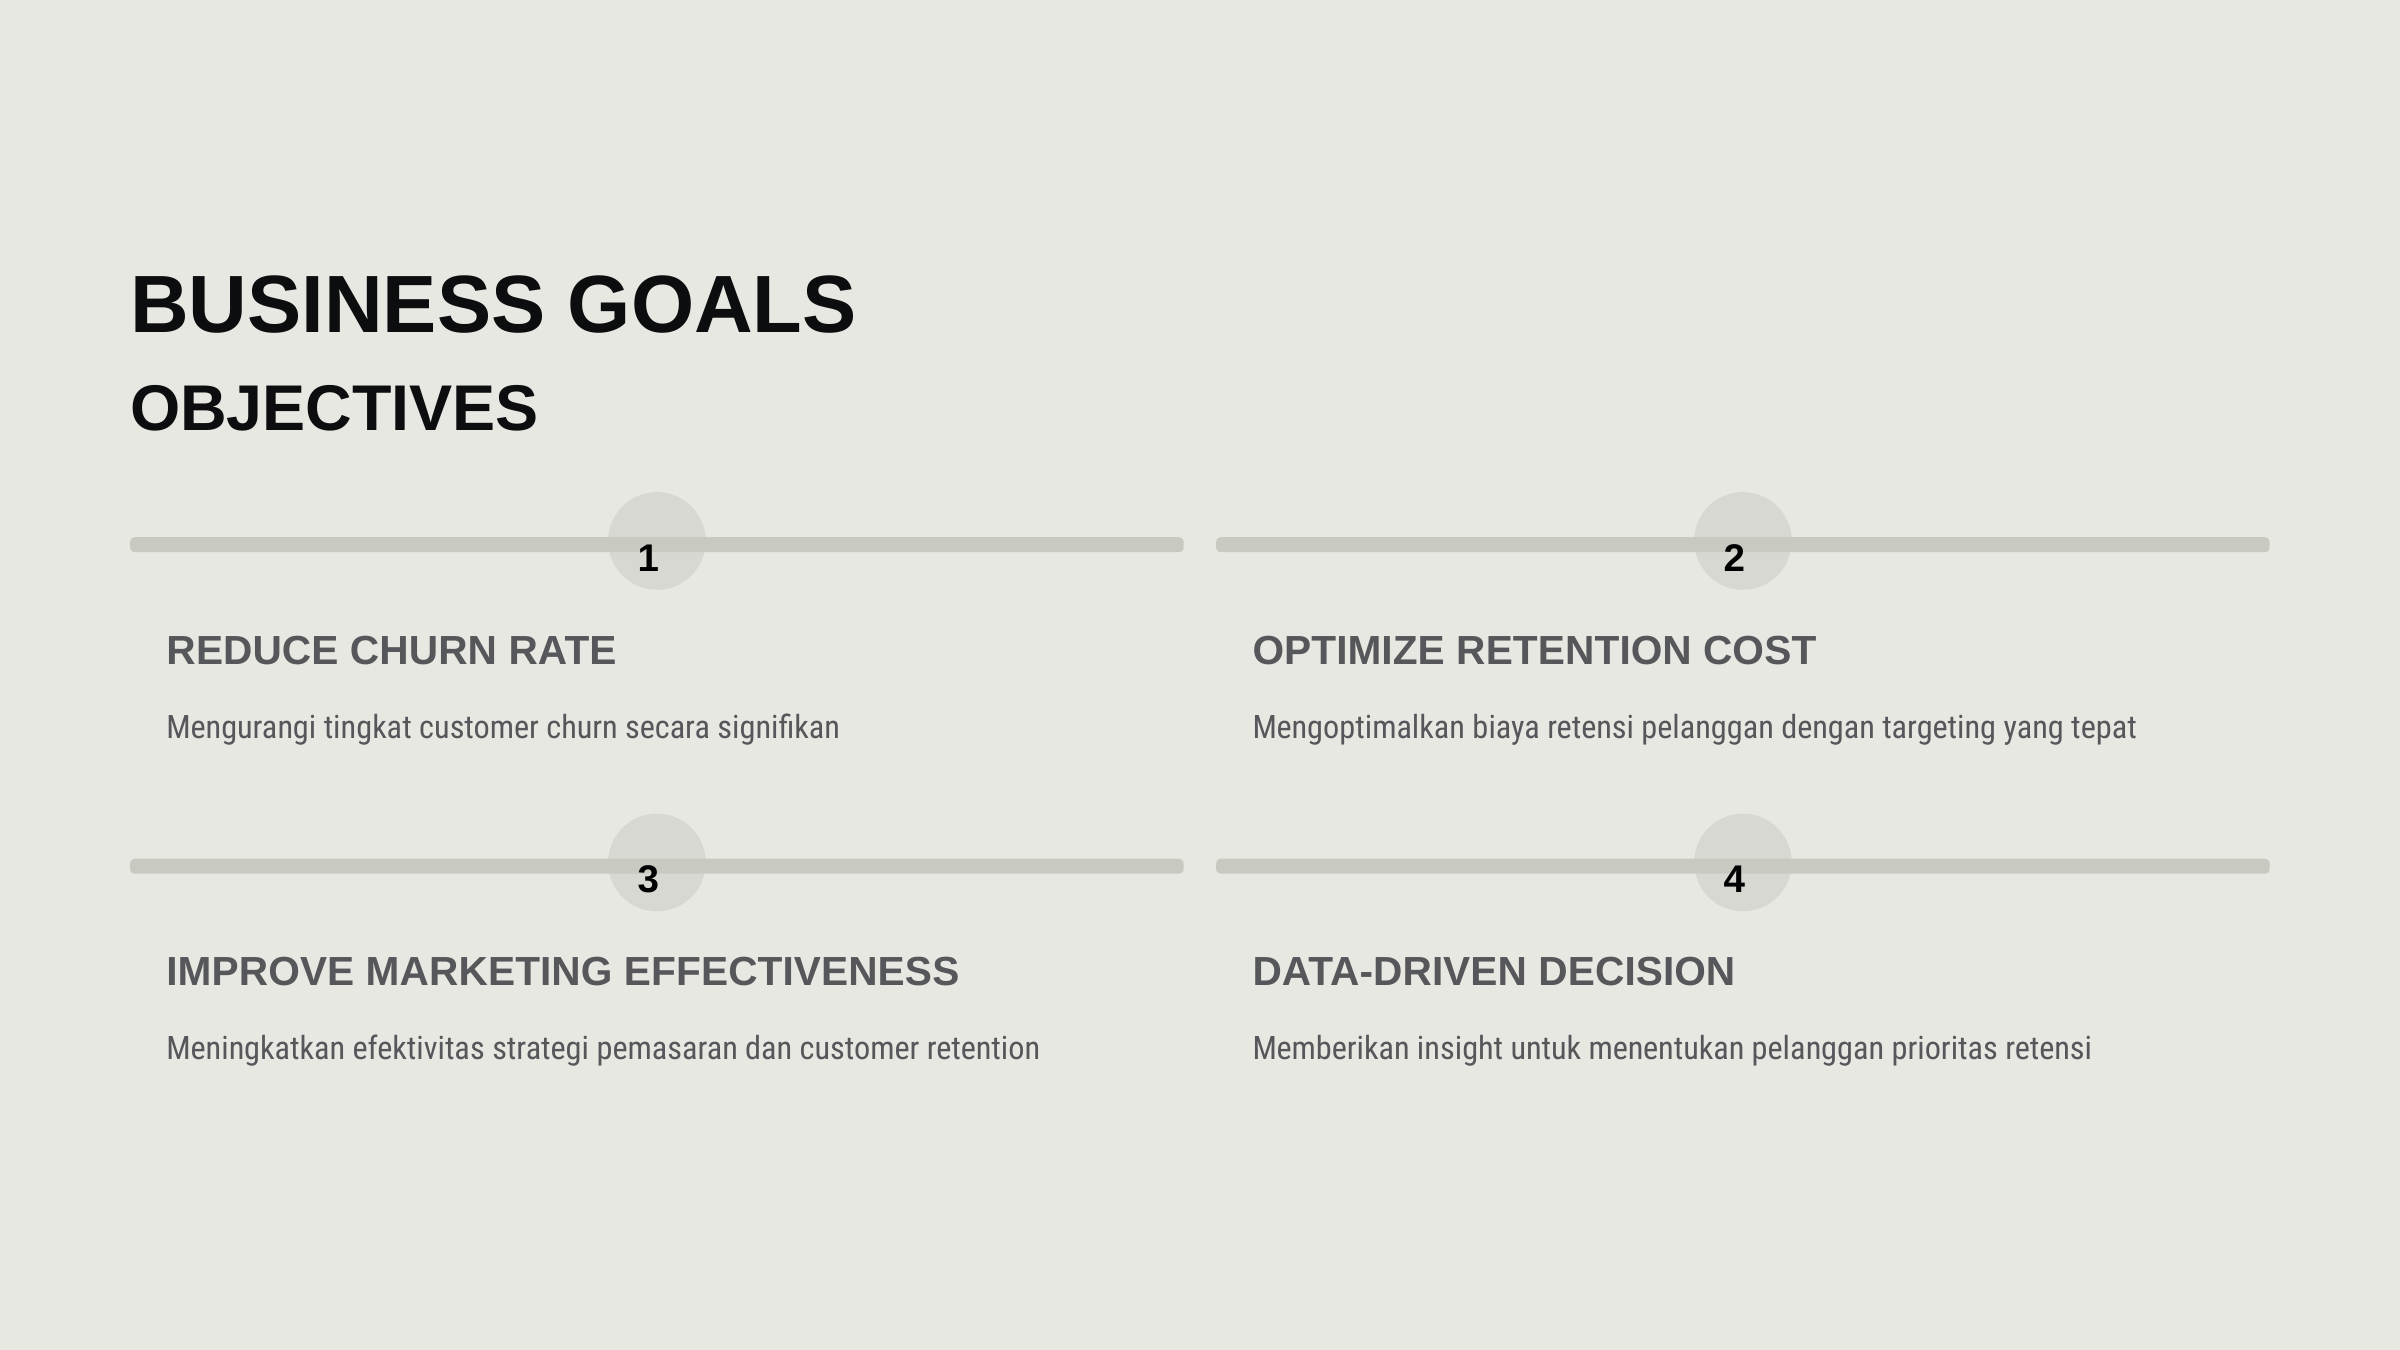

BUSINESS GOALS
OBJECTIVES

1
2

REDUCE CHURN RATE
OPTIMIZE RETENTION COST
Mengurangi tingkat customer churn secara signifikan
Mengoptimalkan biaya retensi pelanggan dengan targeting yang tepat

3
4

IMPROVE MARKETING EFFECTIVENESS
DATA-DRIVEN DECISION
Meningkatkan efektivitas strategi pemasaran dan customer retention
Memberikan insight untuk menentukan pelanggan prioritas retensi